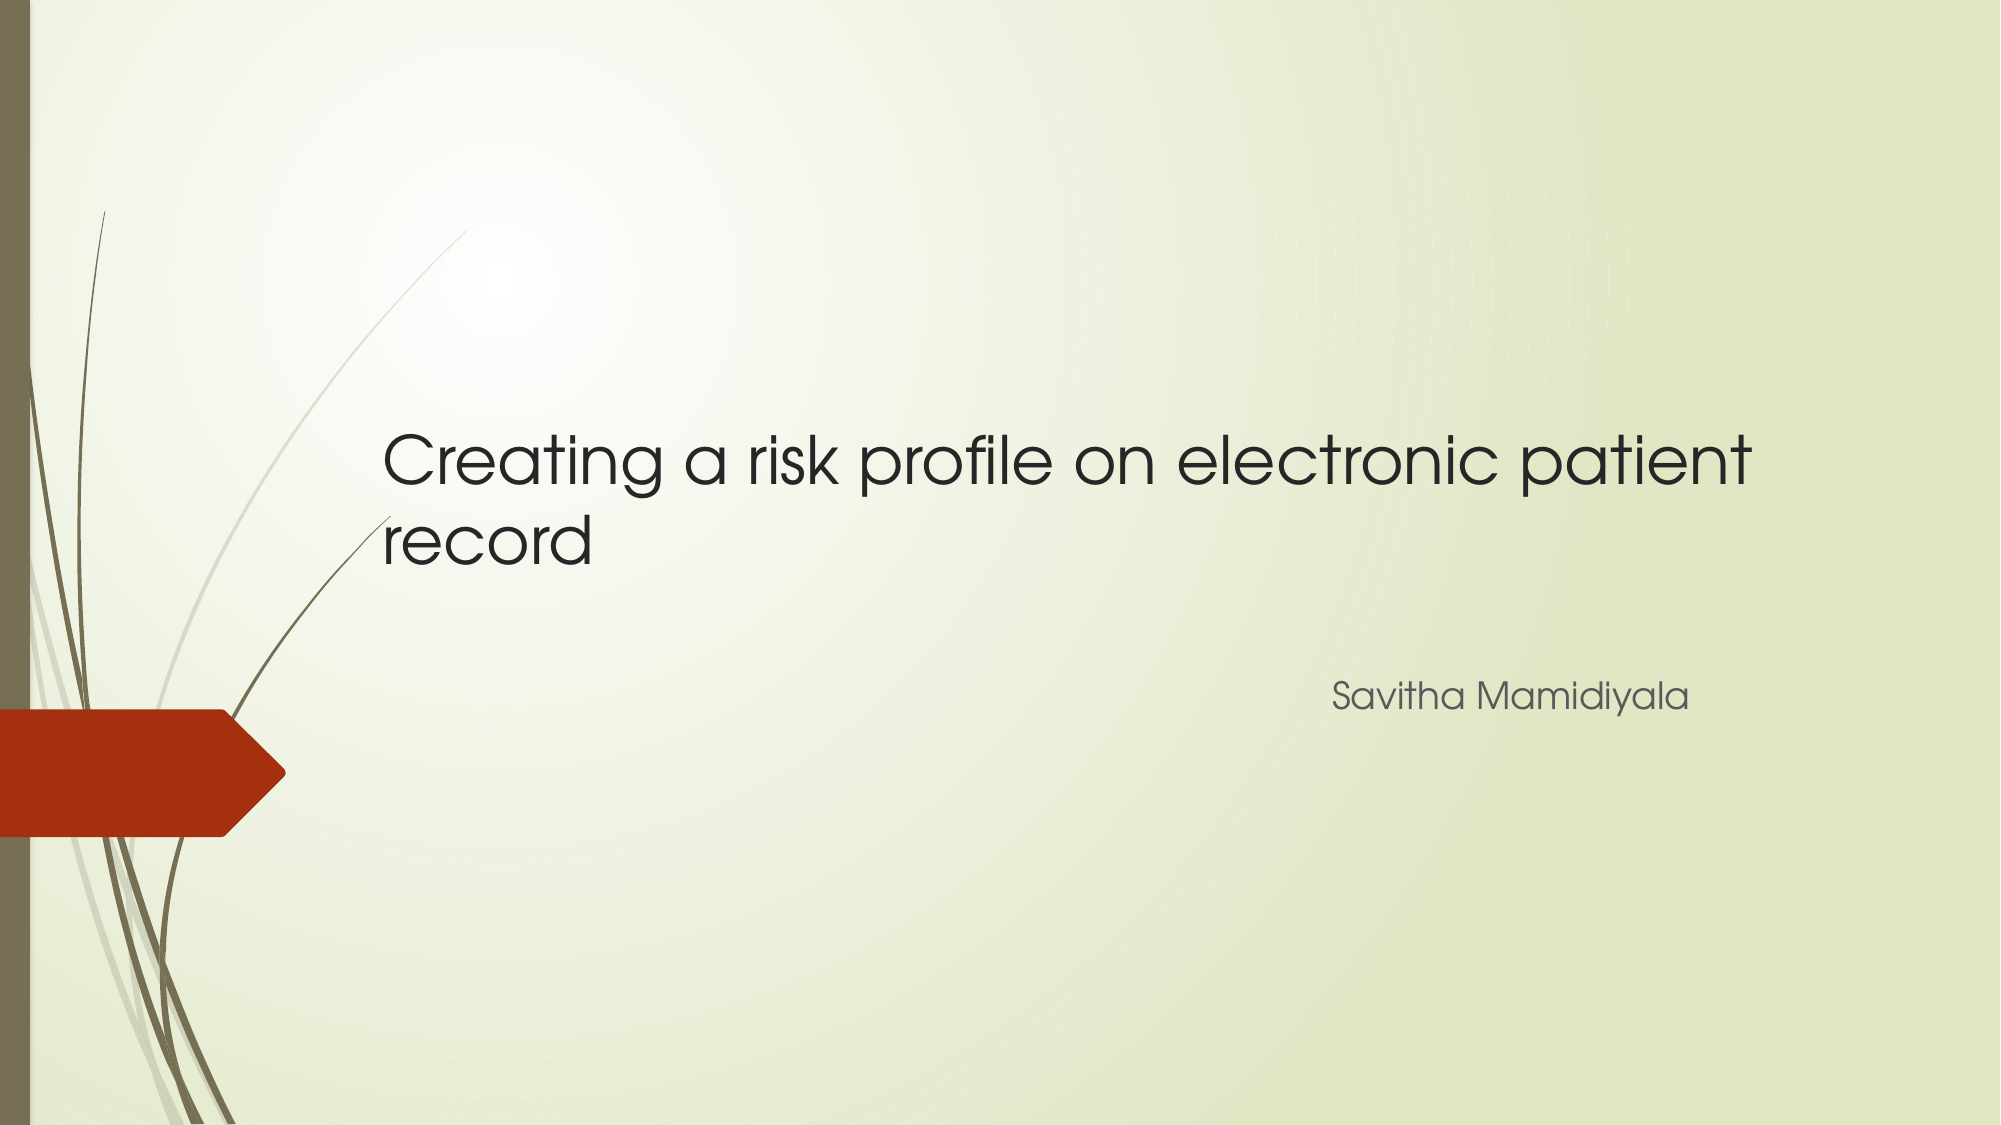

# Creating a risk profile on electronic patient record
Savitha Mamidiyala